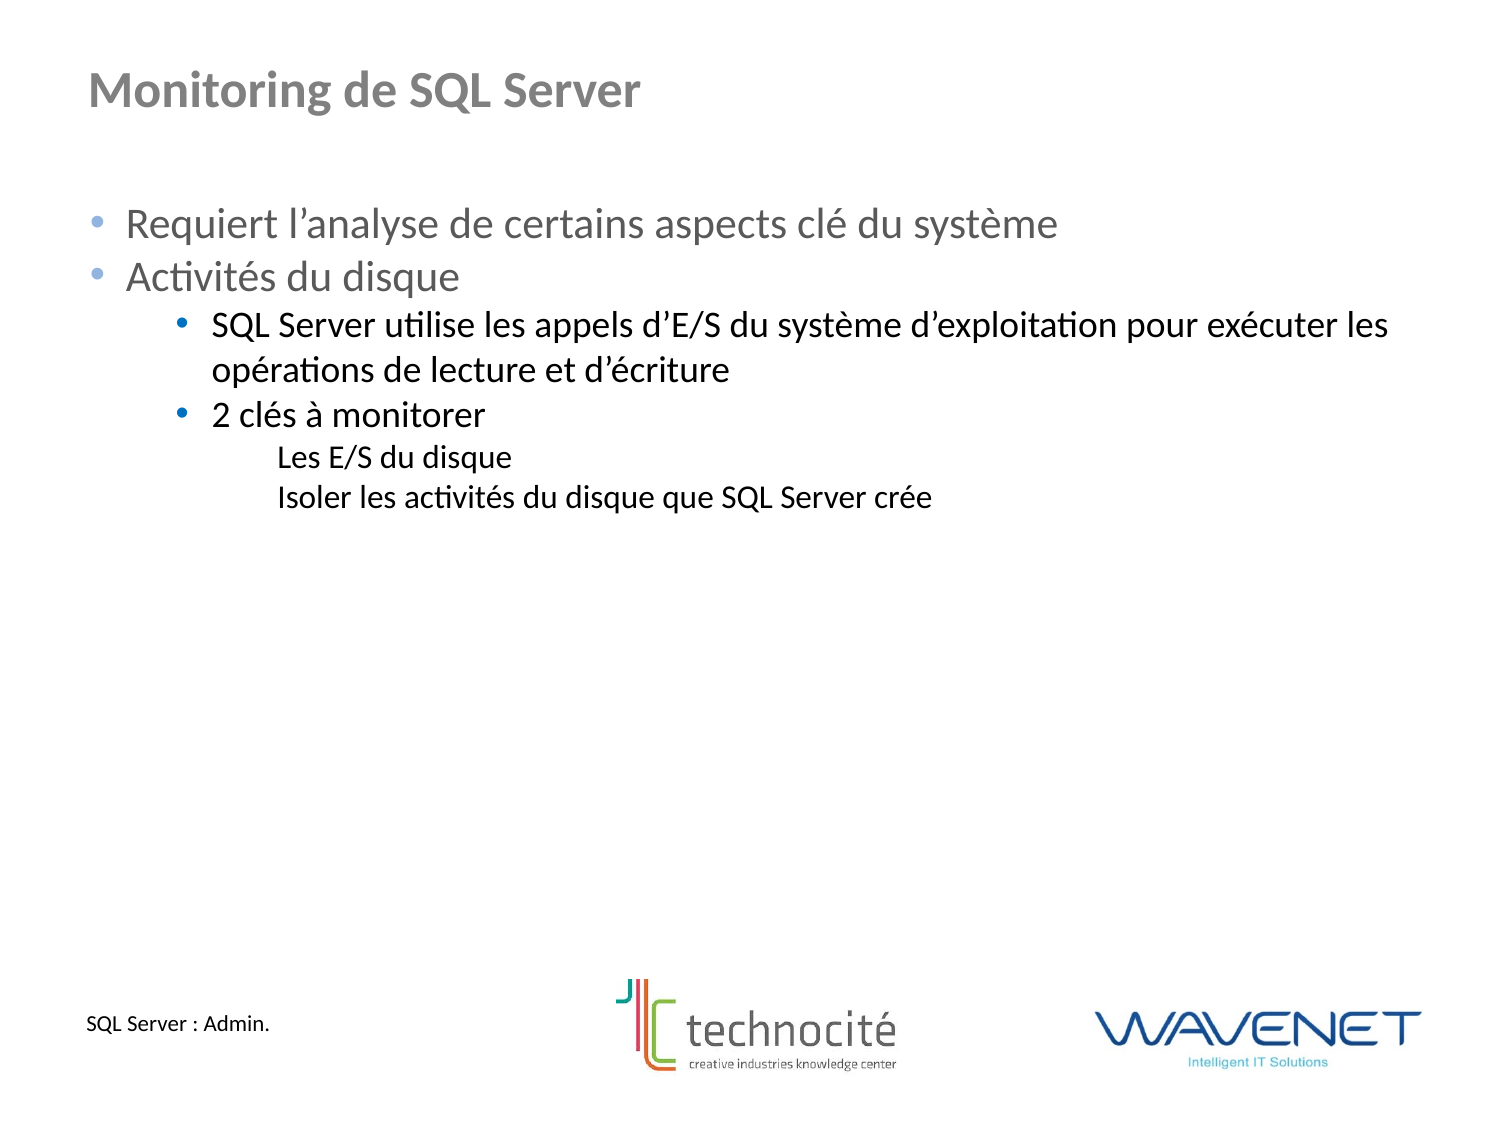

Monitoring de SQL Server
Requiert l’analyse de certains aspects clé du système
Activités du disque
SQL Server utilise les appels d’E/S du système d’exploitation pour exécuter les opérations de lecture et d’écriture
2 clés à monitorer
Les E/S du disque
Isoler les activités du disque que SQL Server crée

SQL Server : Admin.